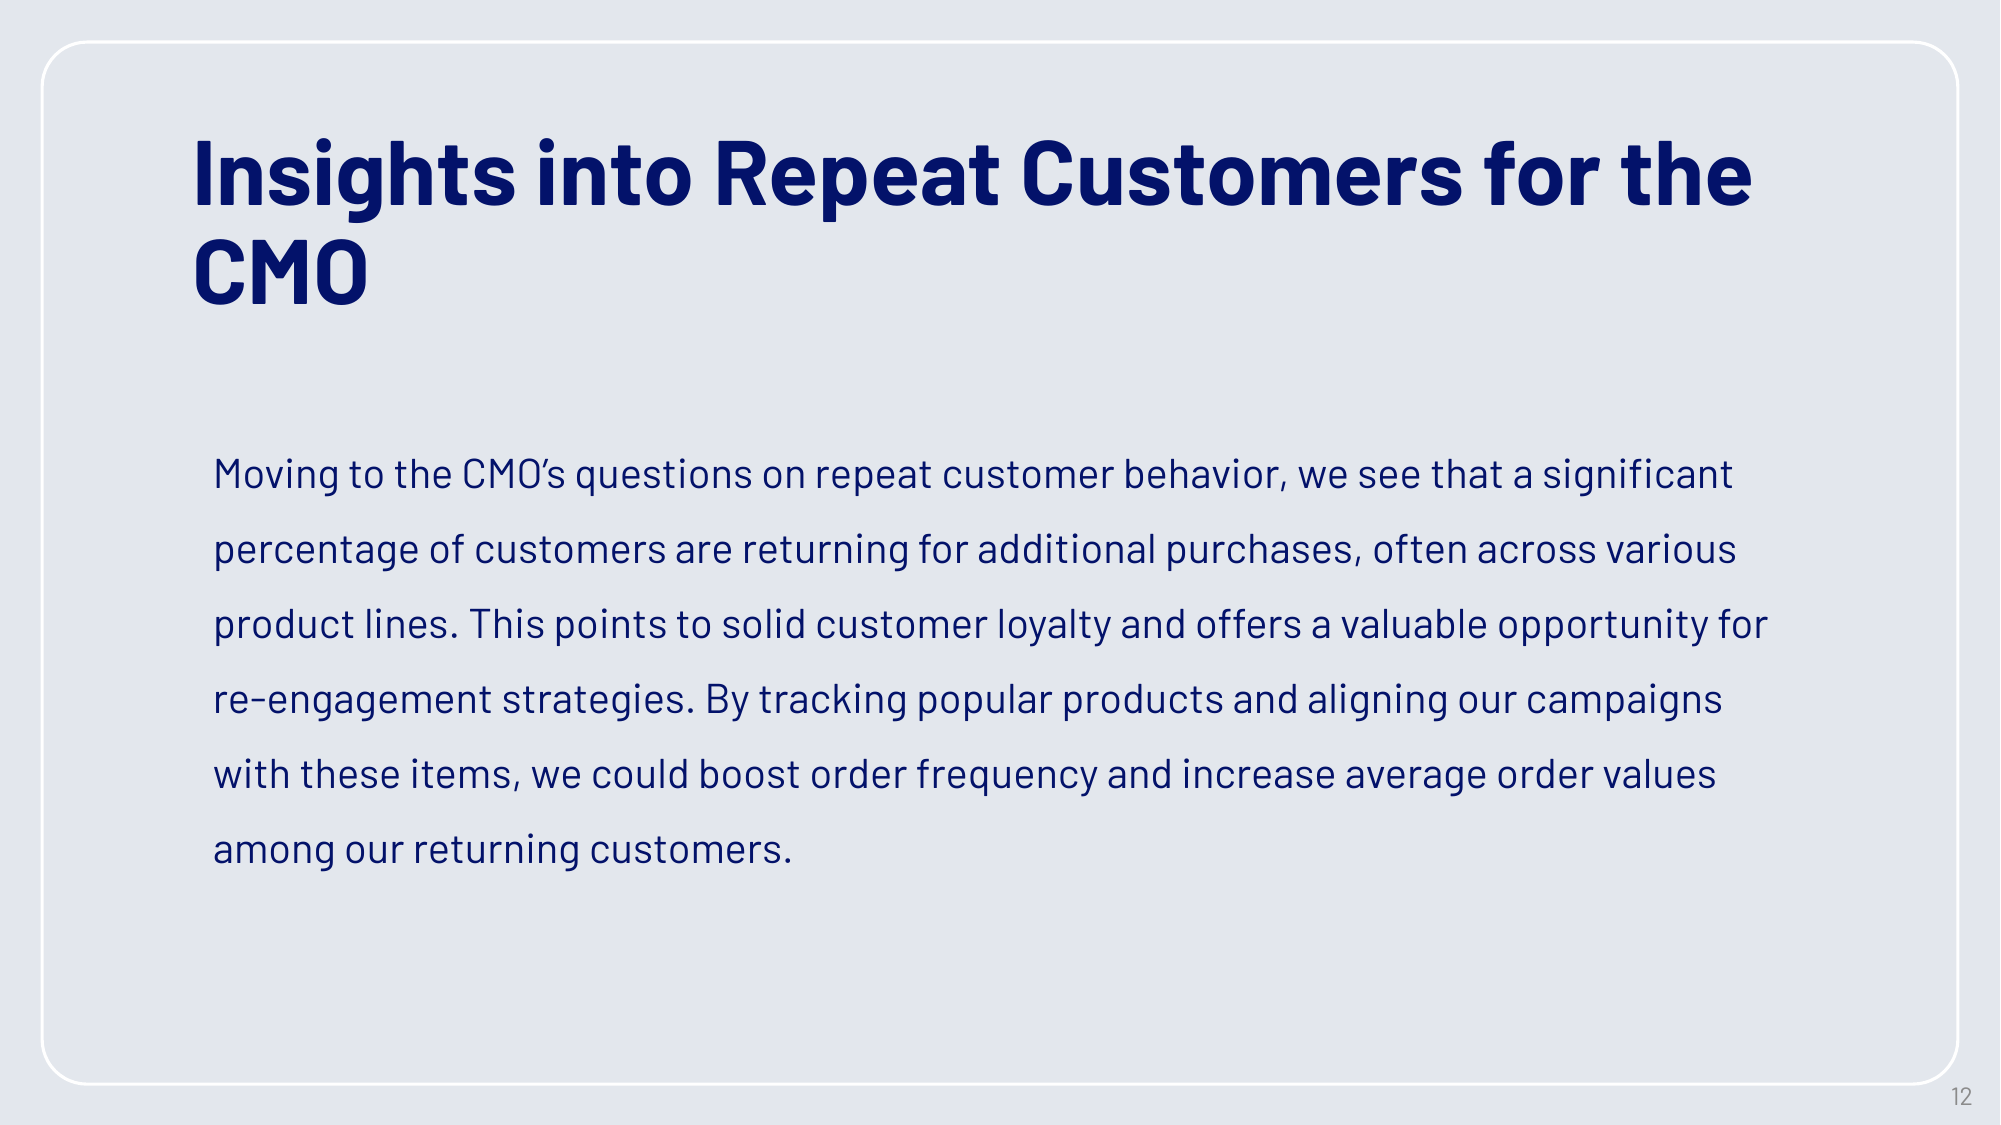

# Insights into Repeat Customers for the CMO
Moving to the CMO’s questions on repeat customer behavior, we see that a significant percentage of customers are returning for additional purchases, often across various product lines. This points to solid customer loyalty and offers a valuable opportunity for re-engagement strategies. By tracking popular products and aligning our campaigns with these items, we could boost order frequency and increase average order values among our returning customers.
12